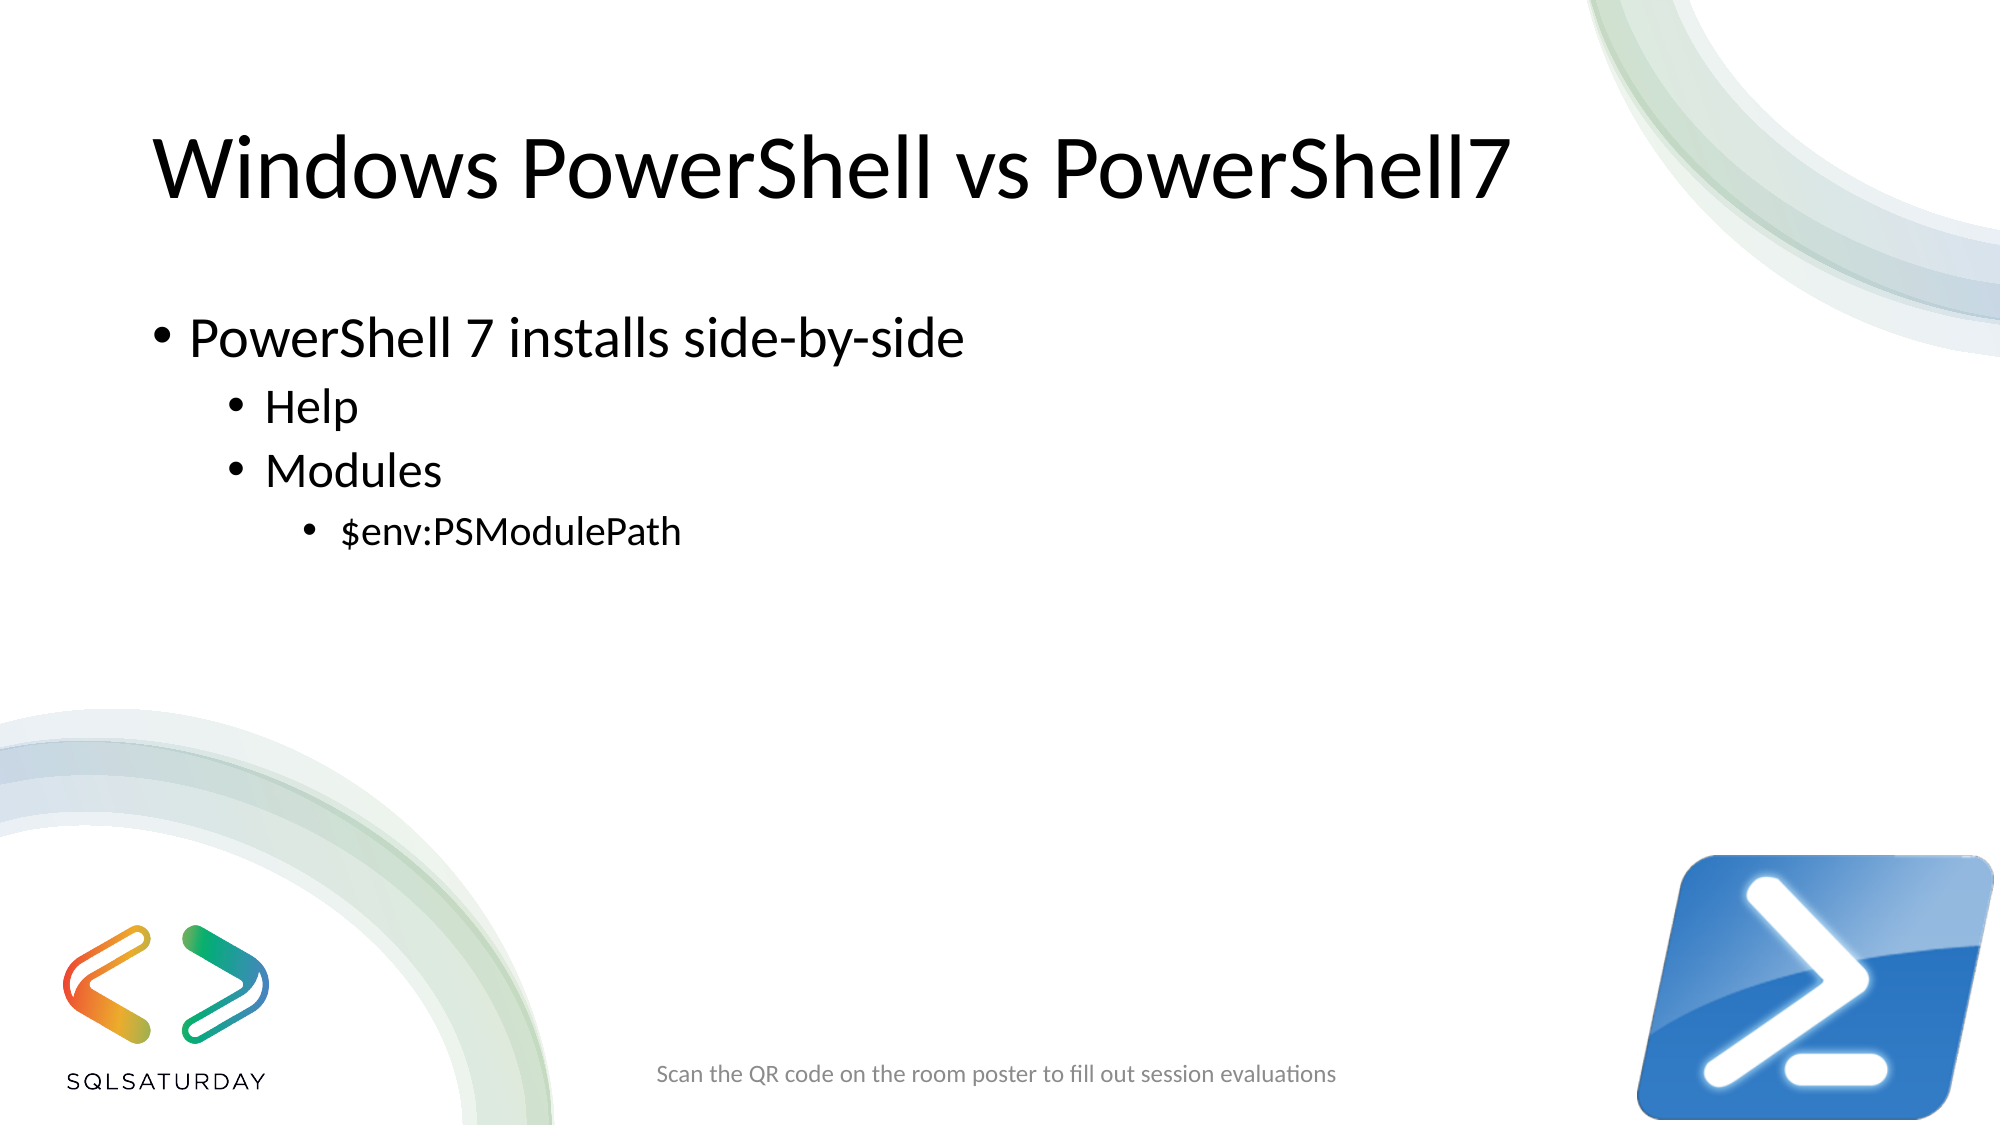

# Windows PowerShell vs PowerShell7
PowerShell 7 installs side-by-side
Help
Modules
$env:PSModulePath

Scan the QR code on the room poster to fill out session evaluations